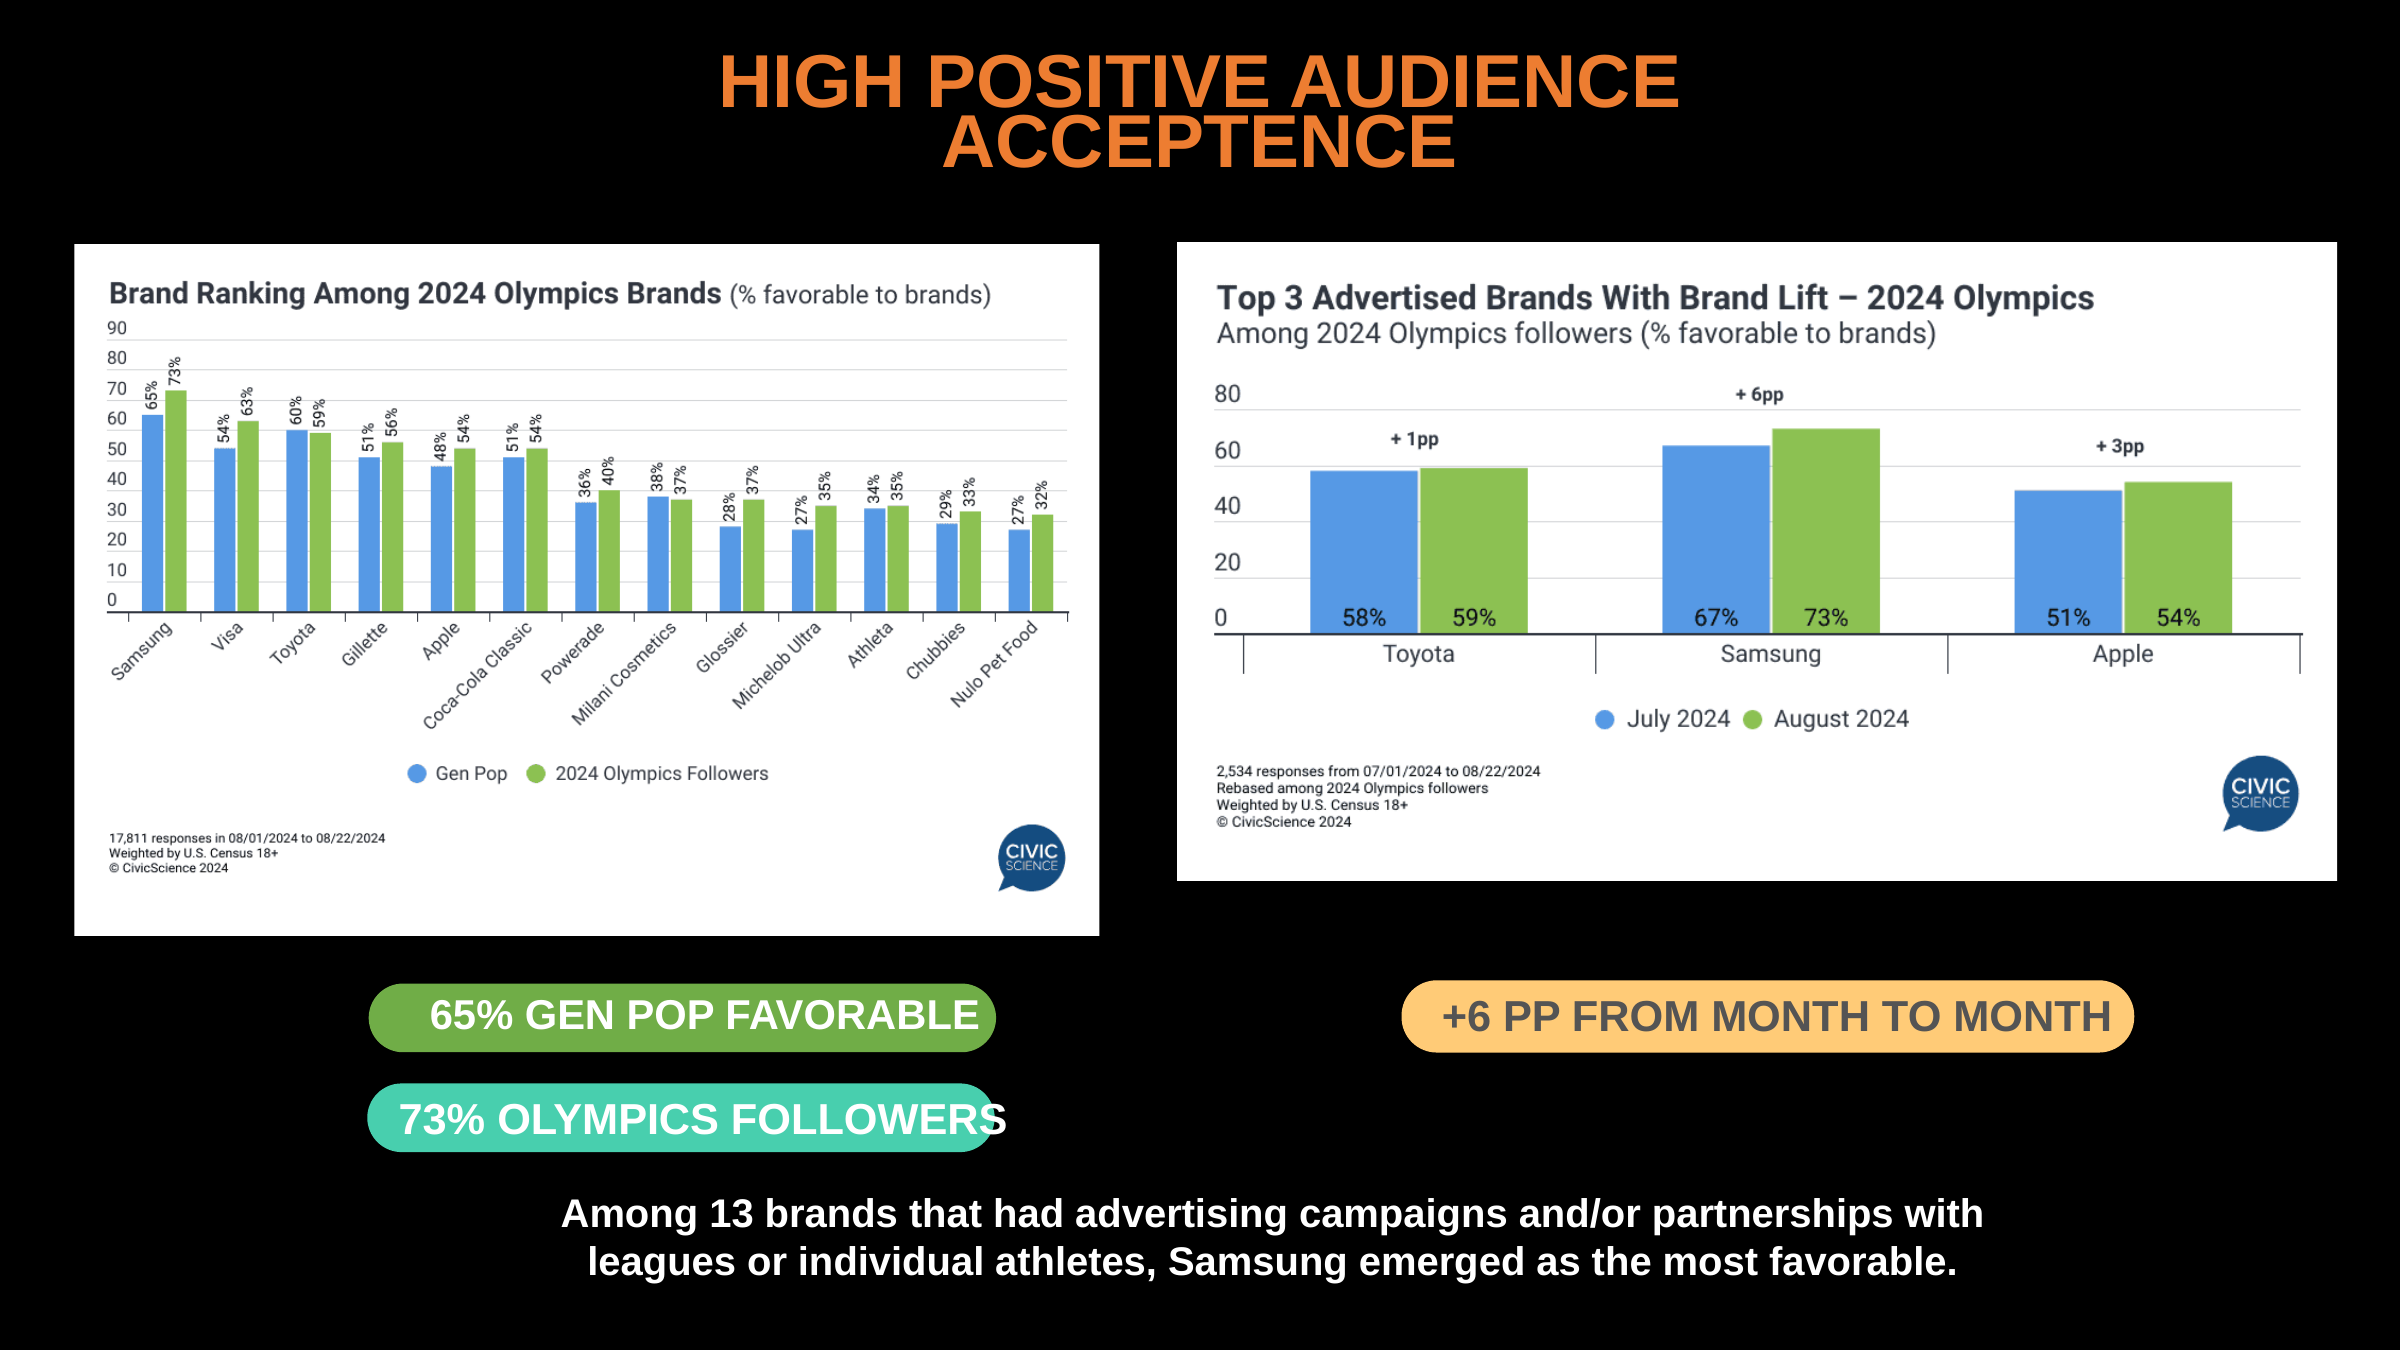

HIGH POSITIVE AUDIENCE ACCEPTENCE

65% GEN POP FAVORABLE
+6 PP FROM MONTH TO MONTH

73% OLYMPICS FOLLOWERS
Among 13 brands that had advertising campaigns and/or partnerships with leagues or individual athletes, Samsung emerged as the most favorable.